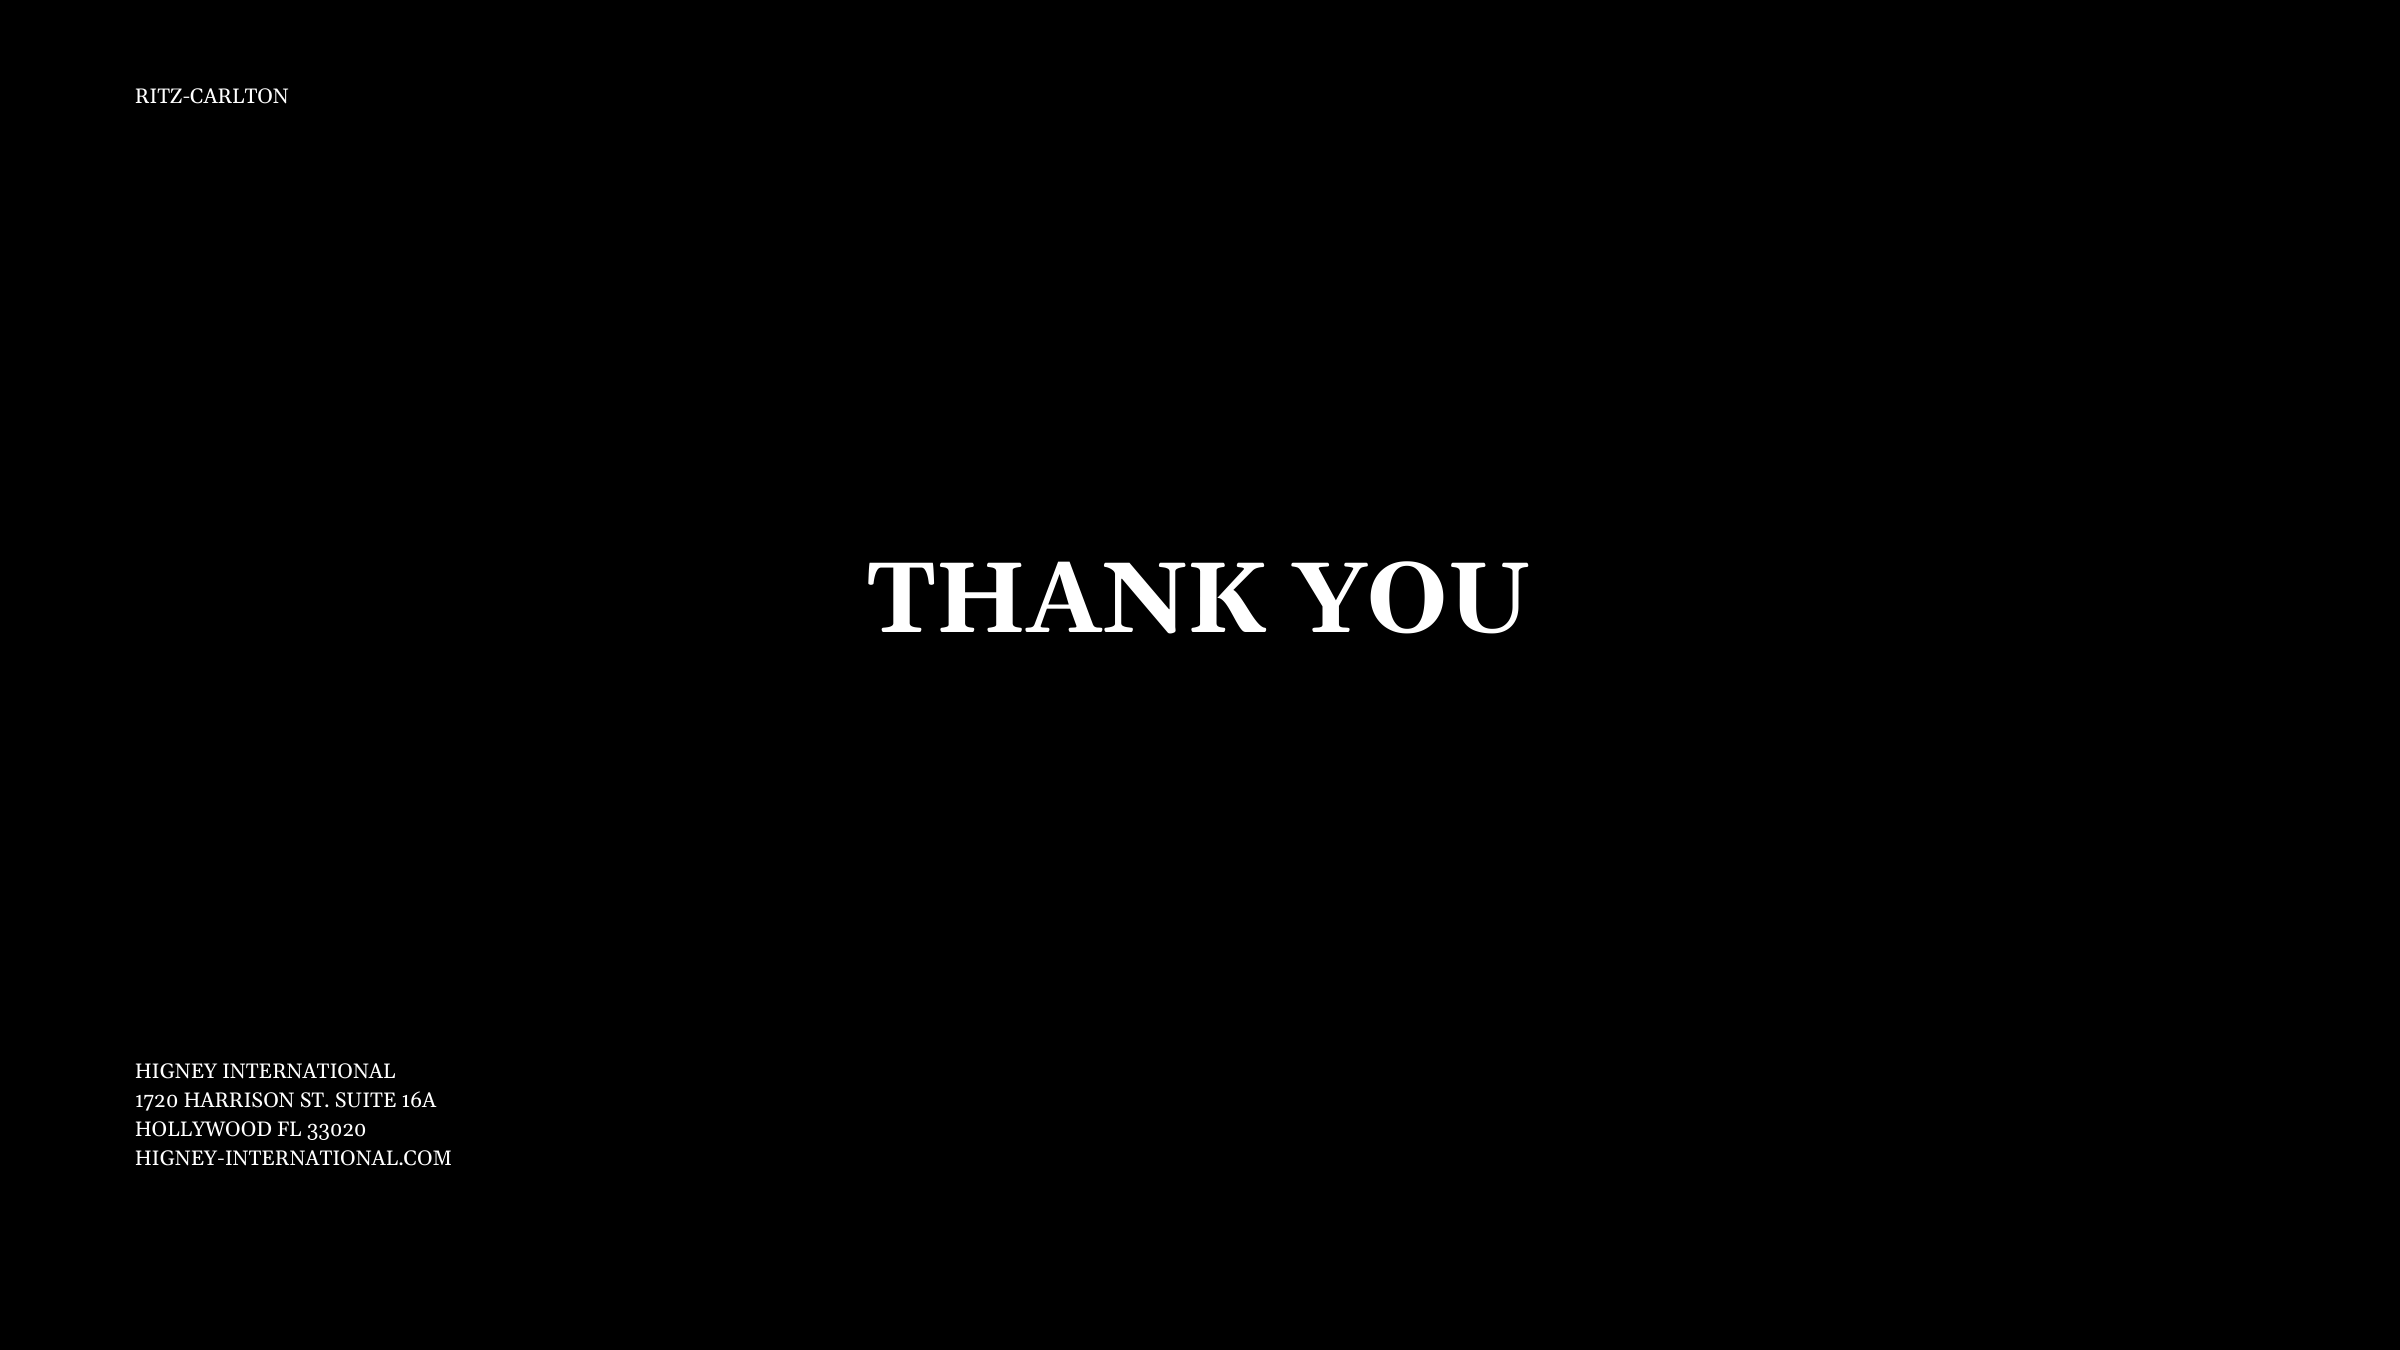

RITZ-CARLTON
THANK YOU
HIGNEY INTERNATIONAL
1720 HARRISON ST. SUITE 16A
HOLLYWOOD FL 33020
HIGNEY-INTERNATIONAL.COM